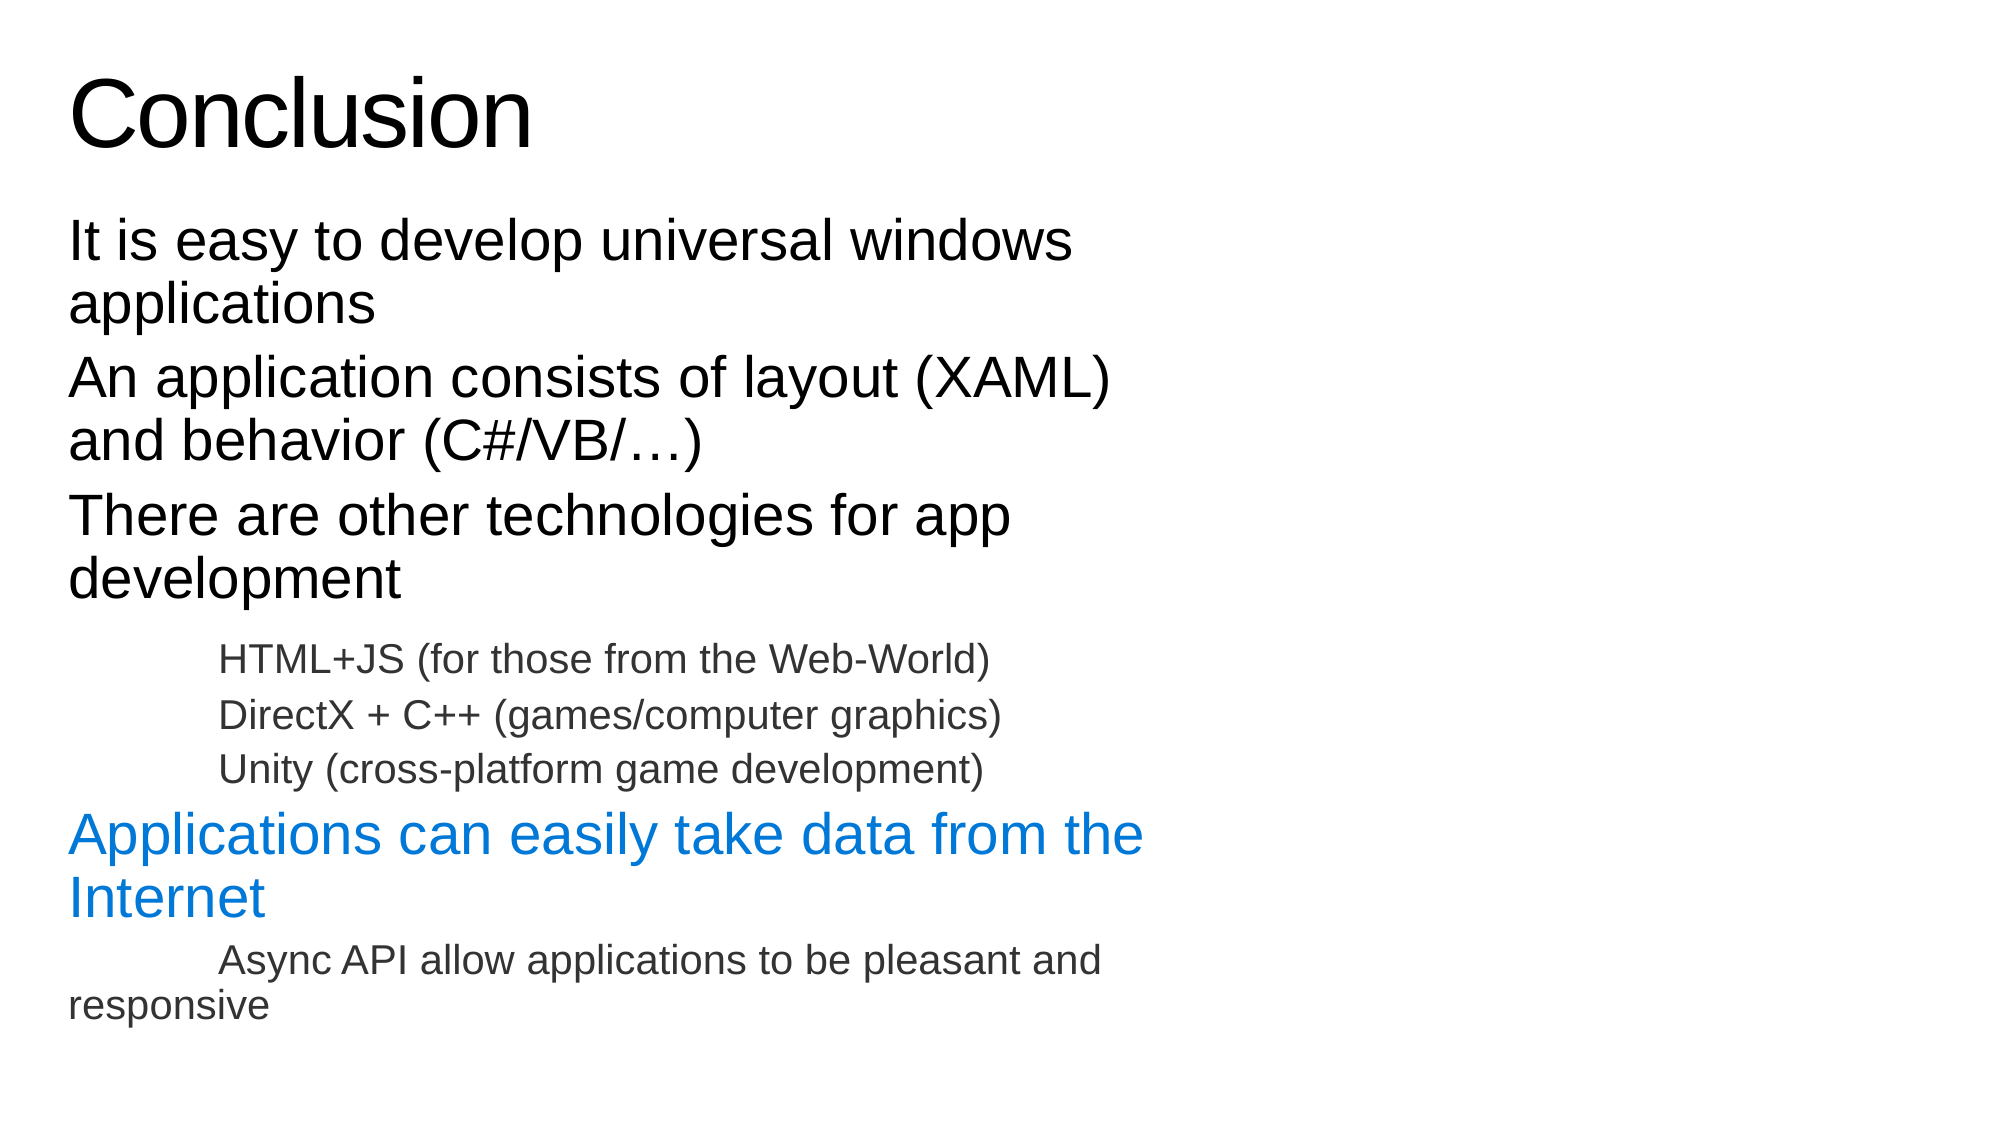

# Conclusion
It is easy to develop universal windows applications
An application consists of layout (XAML) and behavior (C#/VB/…)
There are other technologies for app development
	HTML+JS (for those from the Web-World)
	DirectX + C++ (games/computer graphics)
	Unity (cross-platform game development)
Applications can easily take data from the Internet
	Async API allow applications to be pleasant and 	responsive